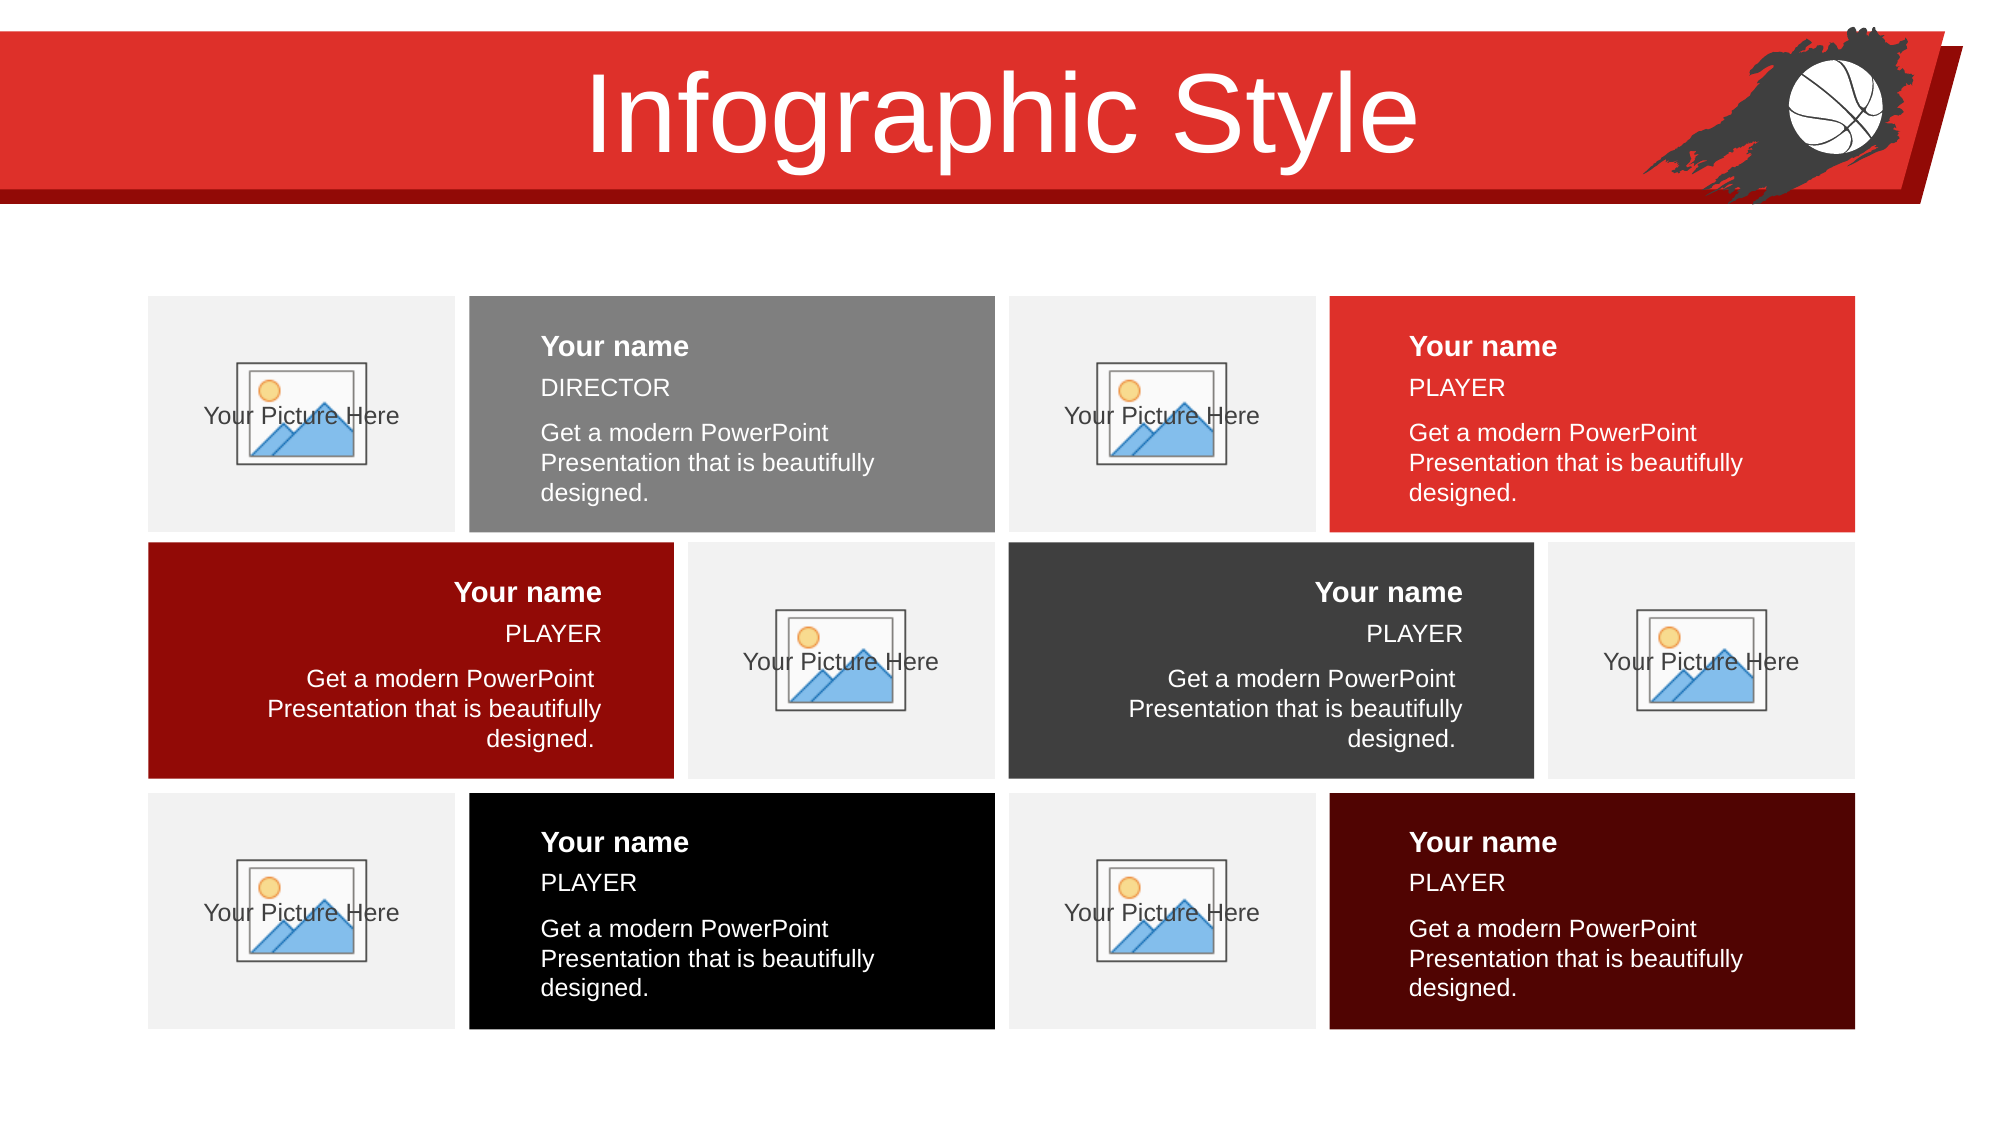

Infographic Style

Your name
DIRECTOR
Your name
PLAYER
Get a modern PowerPoint  Presentation that is beautifully designed.
Get a modern PowerPoint  Presentation that is beautifully designed.

Your name
PLAYER
Your name
PLAYER
Get a modern PowerPoint  Presentation that is beautifully designed.
Get a modern PowerPoint  Presentation that is beautifully designed.

Your name
PLAYER
Your name
PLAYER
Get a modern PowerPoint  Presentation that is beautifully designed.
Get a modern PowerPoint  Presentation that is beautifully designed.